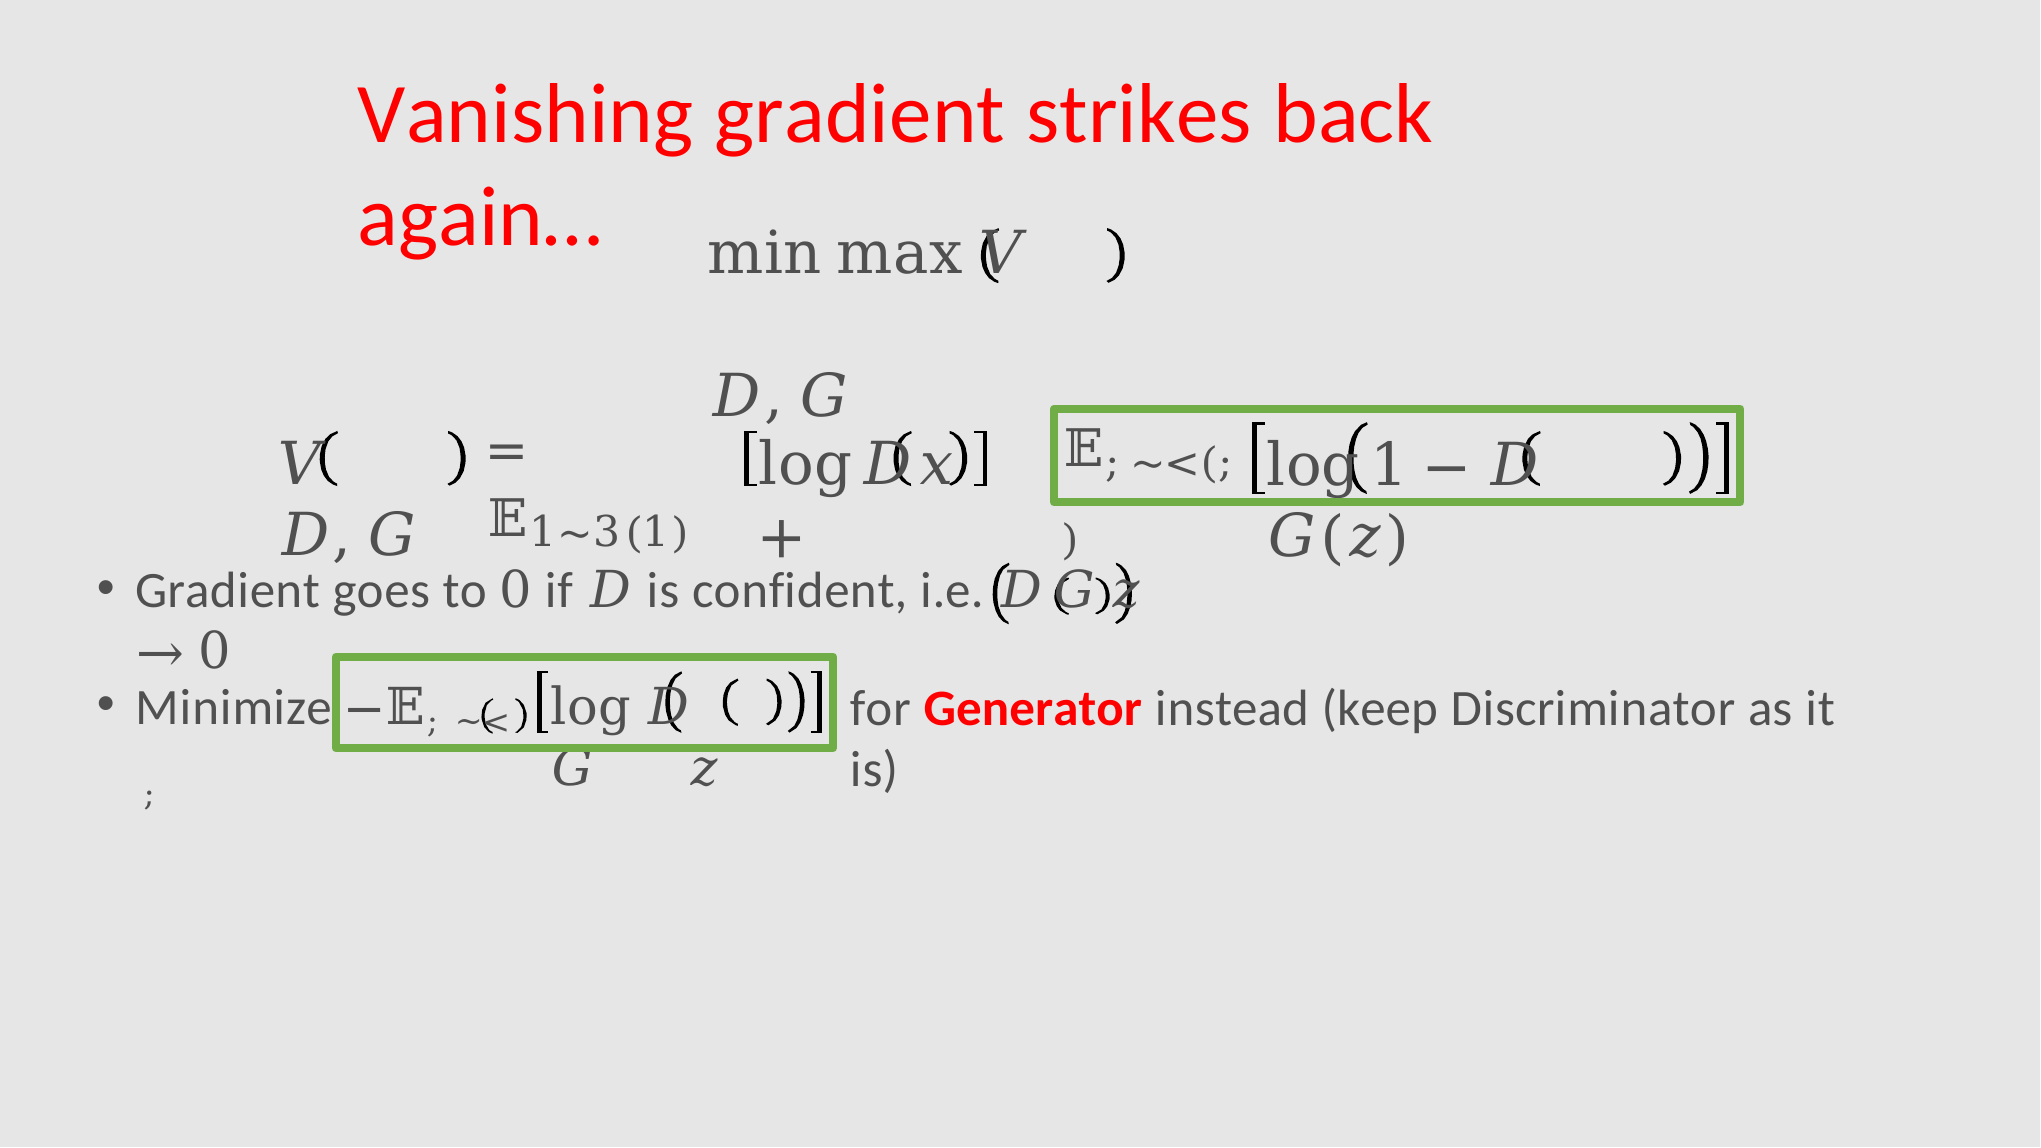

Vanishing gradient strikes back again…
min max 𝑉	𝐷, 𝐺

𝑉	𝐷, 𝐺
= 𝔼1∼3(1)
log𝐷	𝑥	+
𝔼;∼<(;)
log	1 − 𝐷	𝐺(𝑧)

Gradient goes to 0 if 𝐷 is confident, i.e. 𝐷	𝐺	𝑧	→ 0

Minimize −𝔼;~<  ;

log 𝐷	𝐺	𝑧

for Generator instead (keep Discriminator as it is)